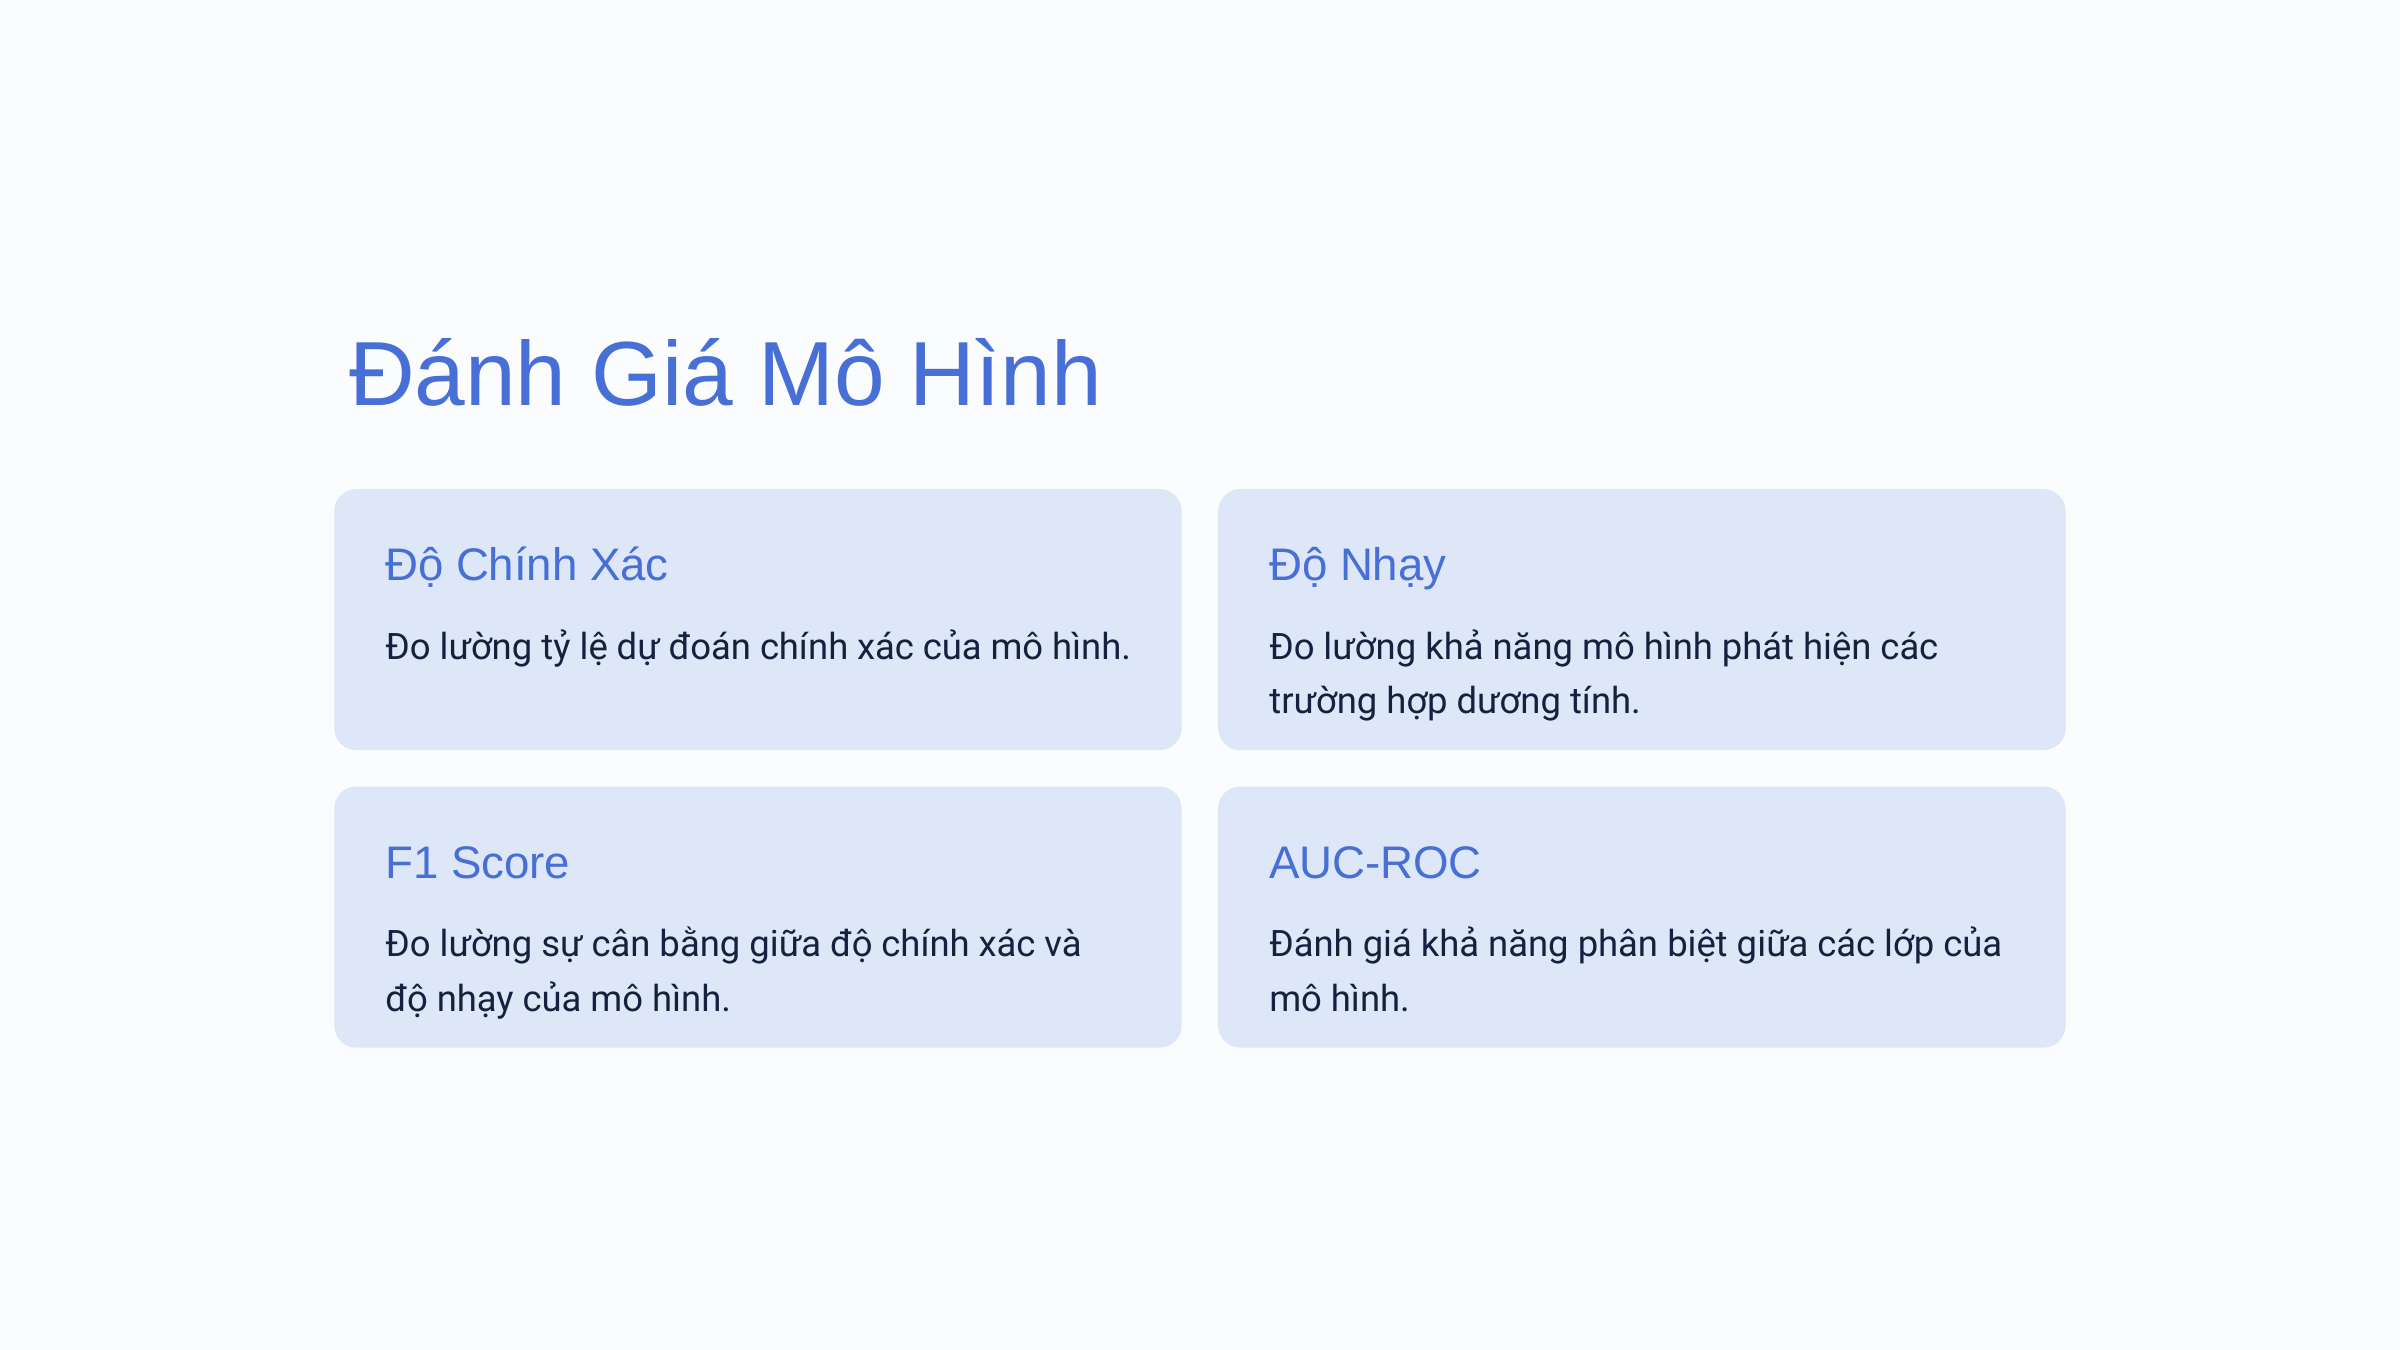

Đánh Giá Mô Hình

Độ Chính Xác
Độ Nhạy
Đo lường tỷ lệ dự đoán chính xác của mô hình.
Đo lường khả năng mô hình phát hiện các trường hợp dương tính.

F1 Score
AUC-ROC
Đo lường sự cân bằng giữa độ chính xác và độ nhạy của mô hình.
Đánh giá khả năng phân biệt giữa các lớp của mô hình.